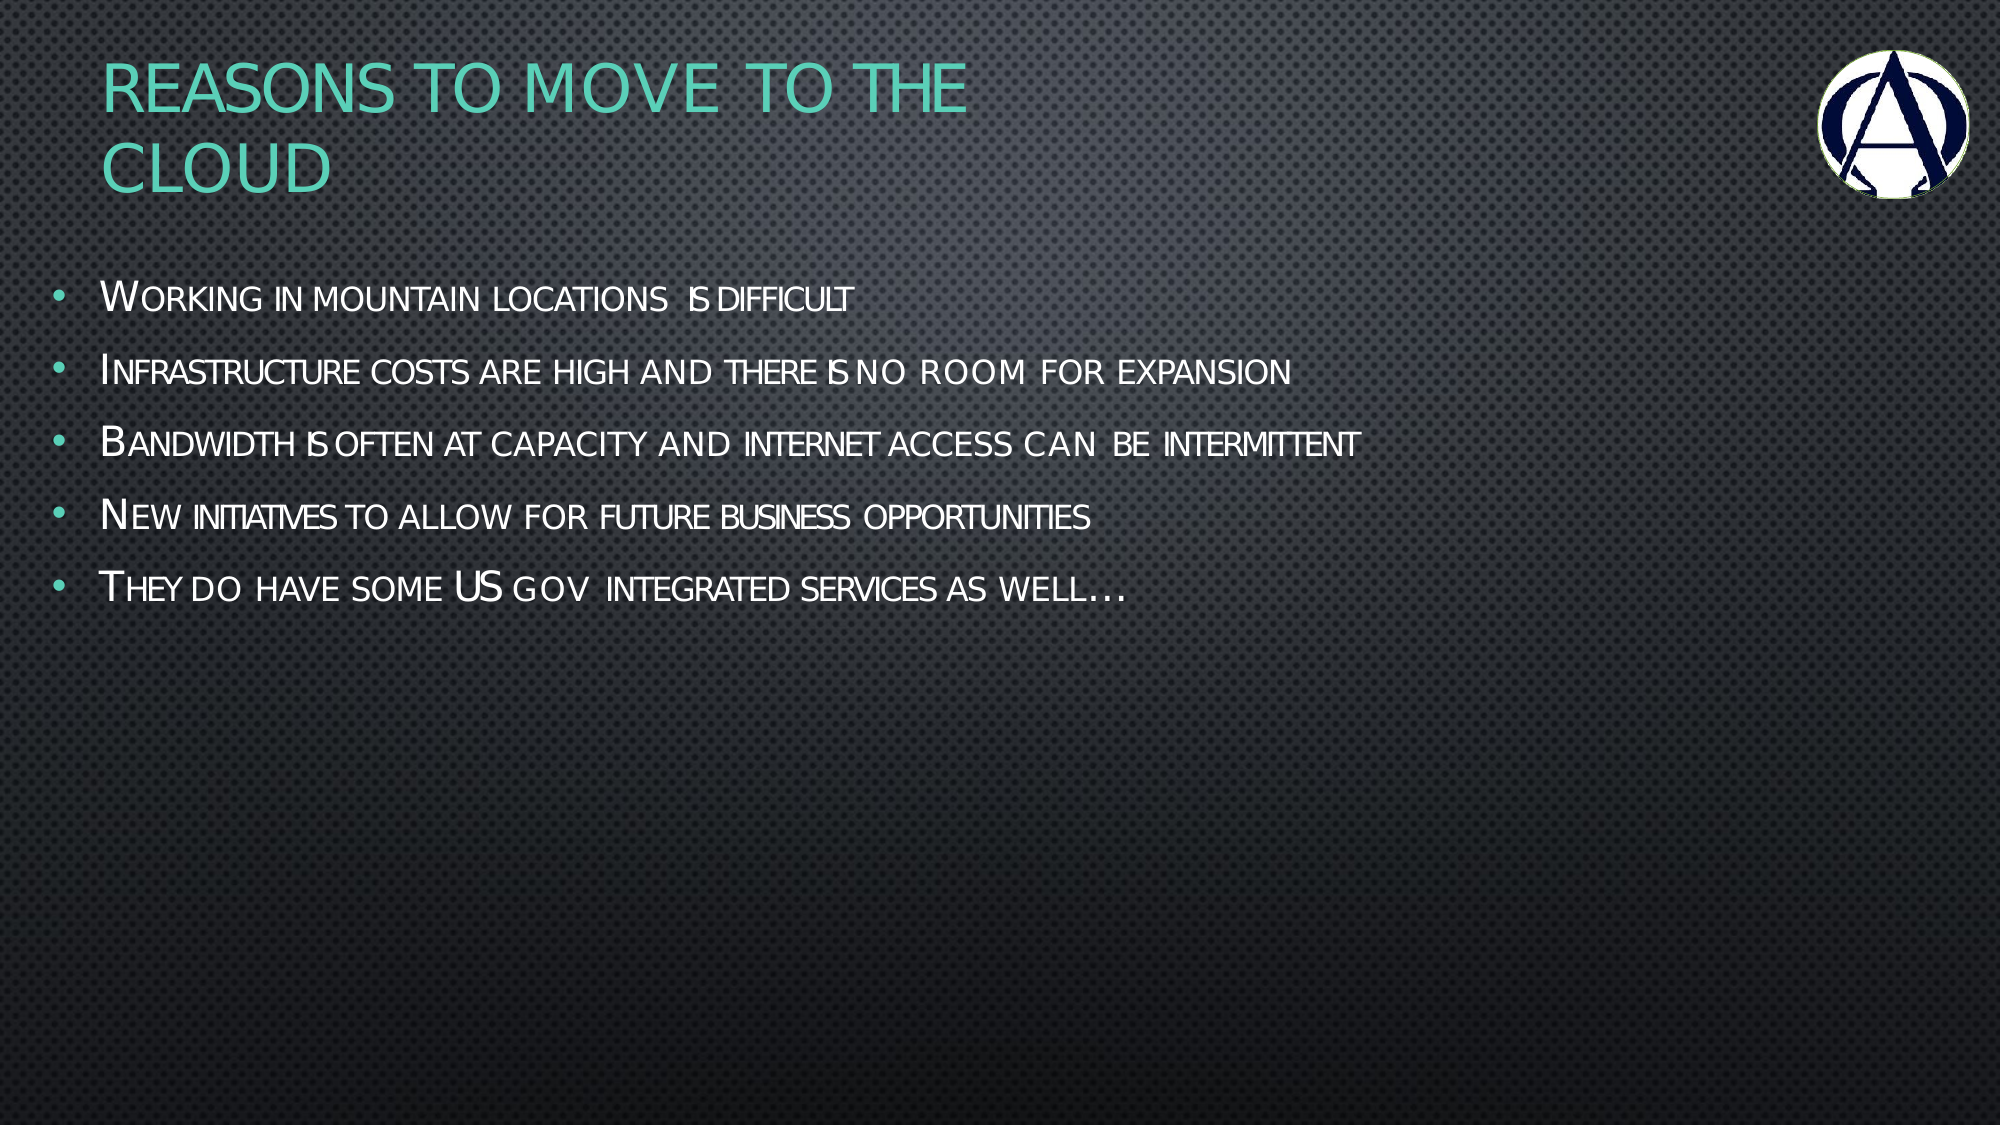

# REASONS TO MOVE TO THE CLOUD

WORKING IN MOUNTAIN LOCATIONS IS DIFFICULT
INFRASTRUCTURE COSTS ARE HIGH AND THERE IS NO ROOM FOR EXPANSION
BANDWIDTH IS OFTEN AT CAPACITY AND INTERNET ACCESS CAN BE INTERMITTENT
NEW INITIATIVES TO ALLOW FOR FUTURE BUSINESS OPPORTUNITIES
THEY DO HAVE SOME US GOV INTEGRATED SERVICES AS WELL…